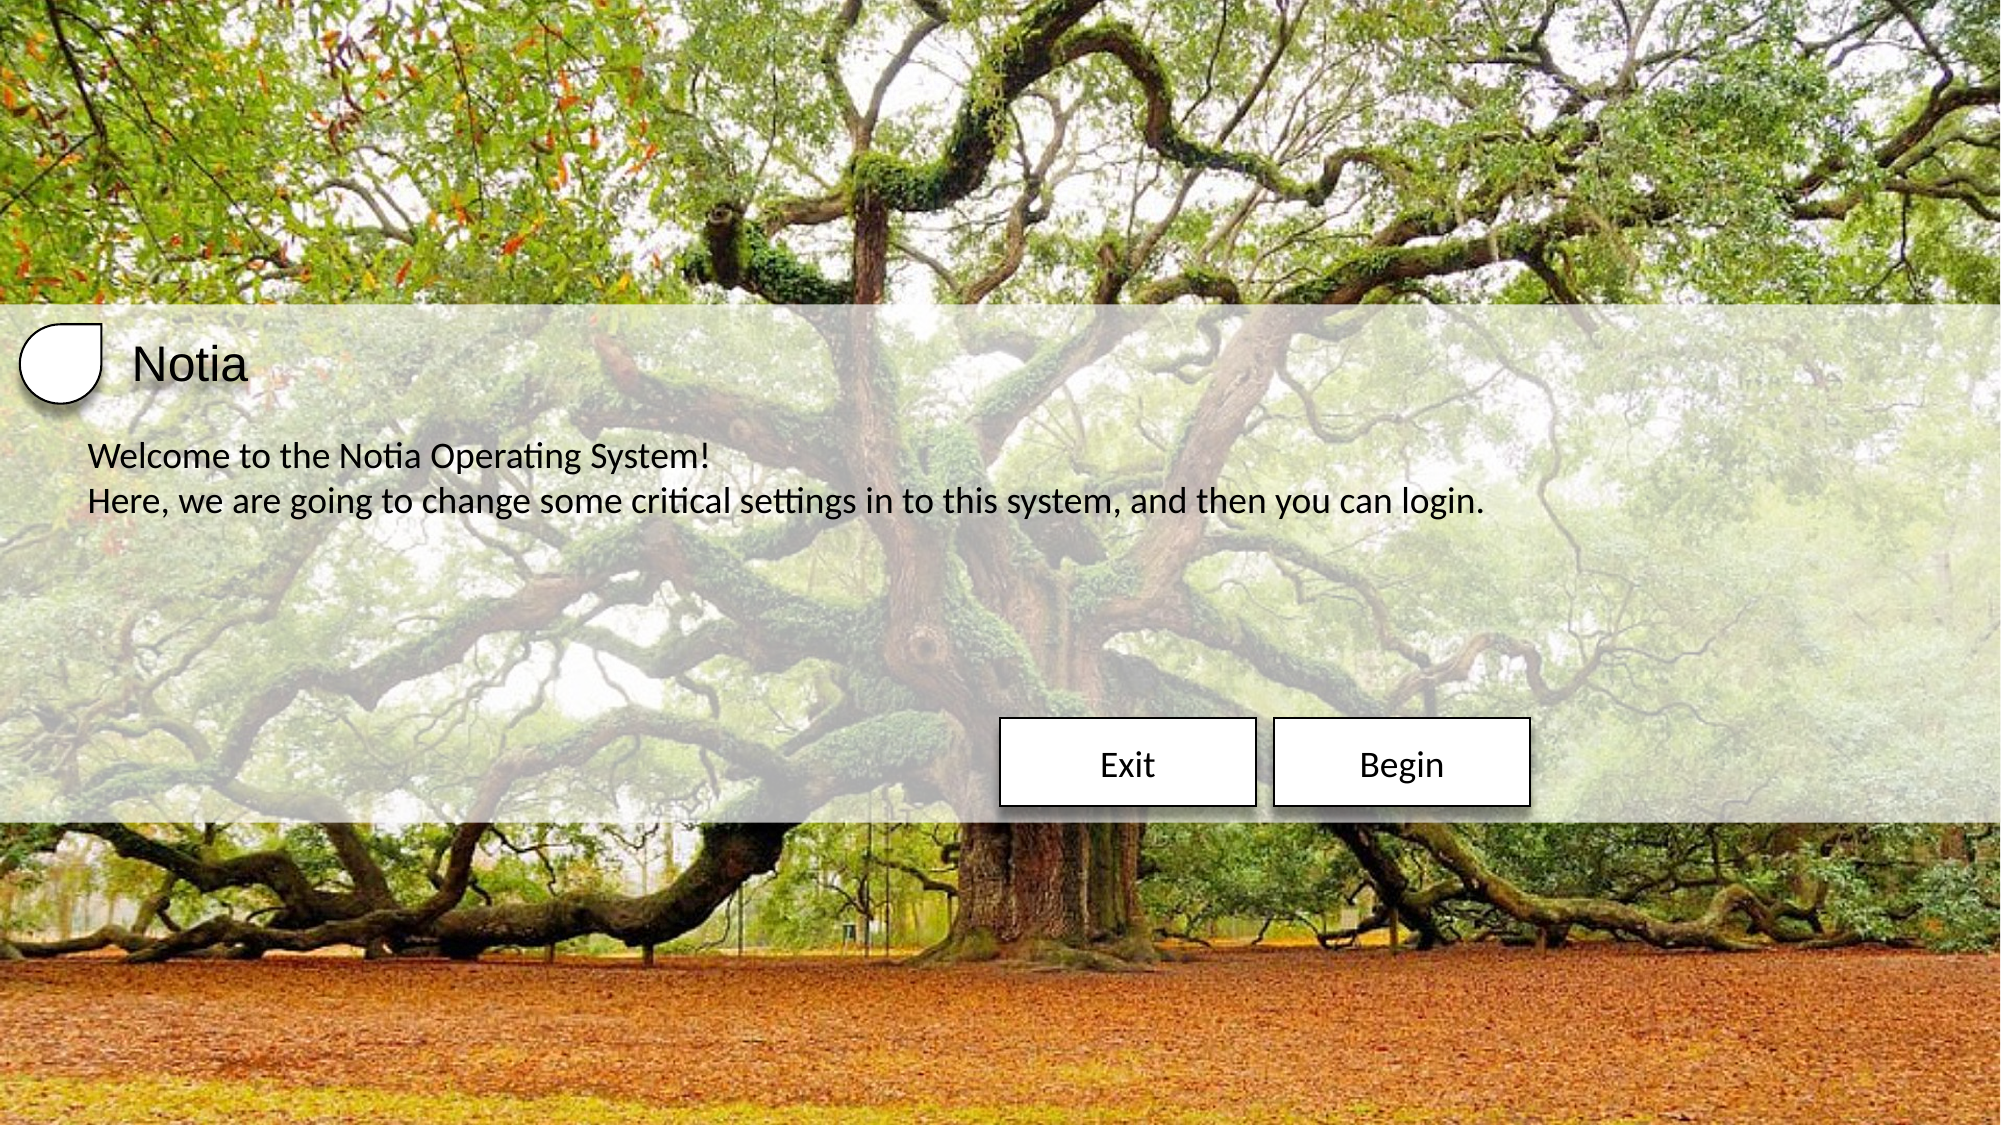

Notia
Welcome to the Notia Operating System!
Here, we are going to change some critical settings in to this system, and then you can login.
Begin
Exit